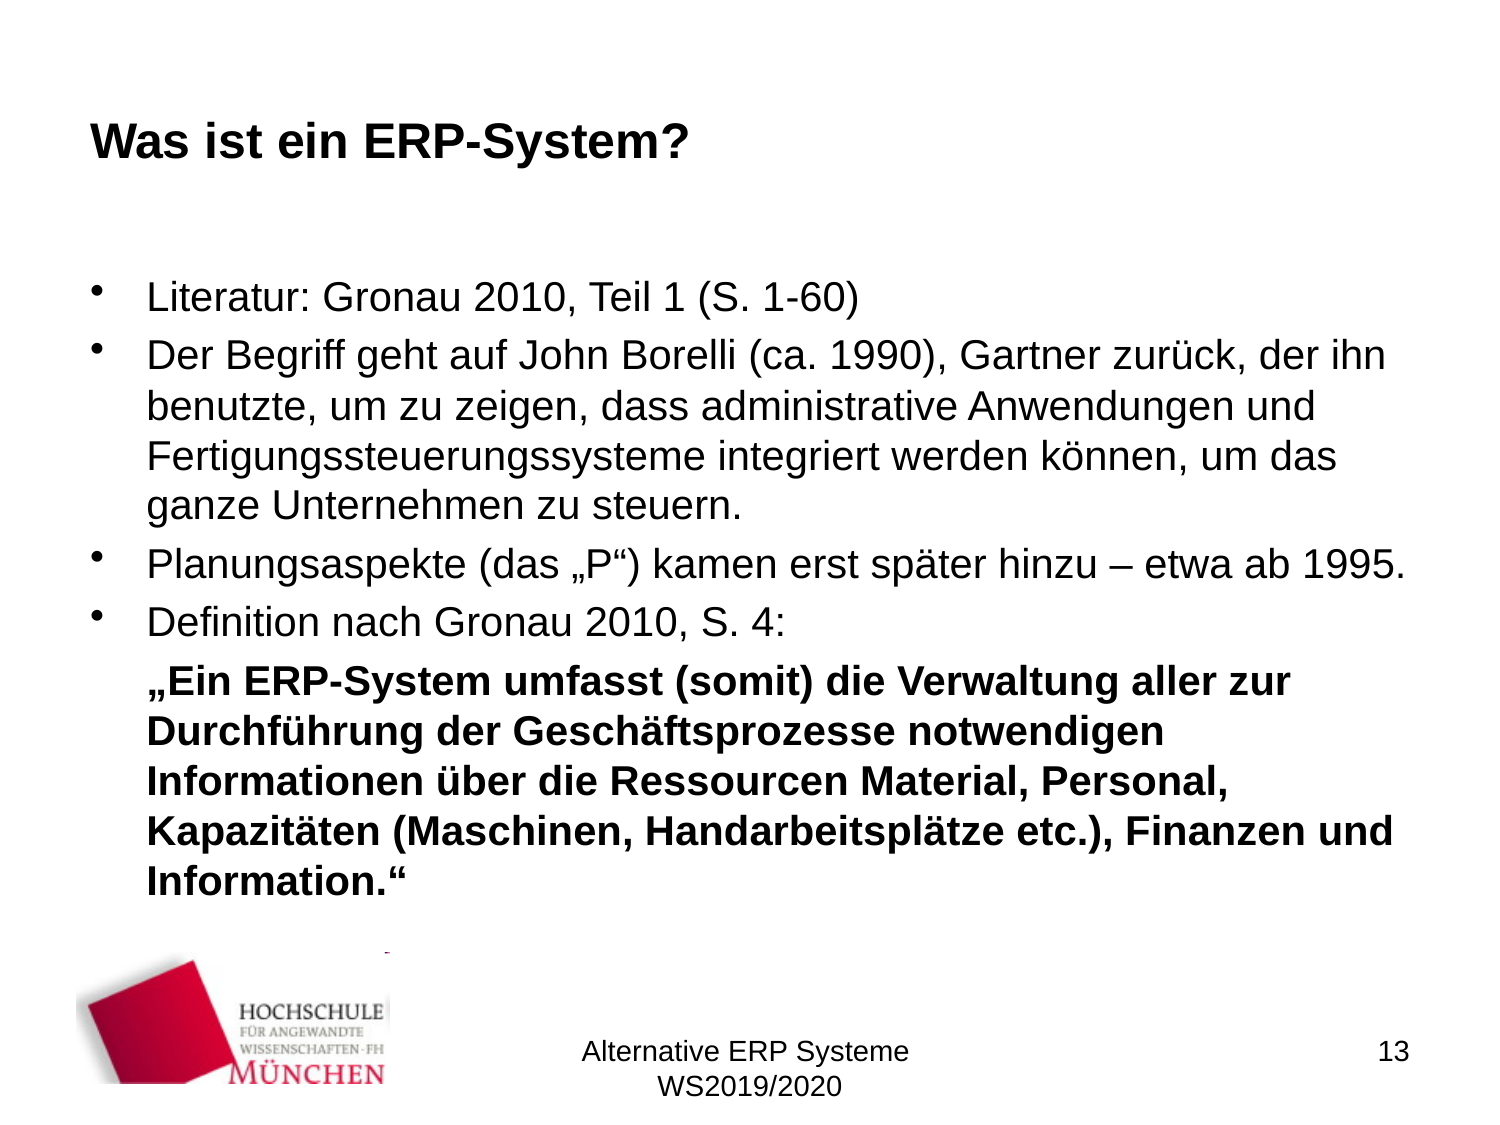

# Was ist ein ERP-System?
Literatur: Gronau 2010, Teil 1 (S. 1-60)
Der Begriff geht auf John Borelli (ca. 1990), Gartner zurück, der ihn benutzte, um zu zeigen, dass administrative Anwendungen und Fertigungssteuerungssysteme integriert werden können, um das ganze Unternehmen zu steuern.
Planungsaspekte (das „P“) kamen erst später hinzu – etwa ab 1995.
Definition nach Gronau 2010, S. 4:
	„Ein ERP-System umfasst (somit) die Verwaltung aller zur Durchführung der Geschäftsprozesse notwendigen Informationen über die Ressourcen Material, Personal, Kapazitäten (Maschinen, Handarbeitsplätze etc.), Finanzen und Information.“
Alternative ERP Systeme
WS2019/2020
13